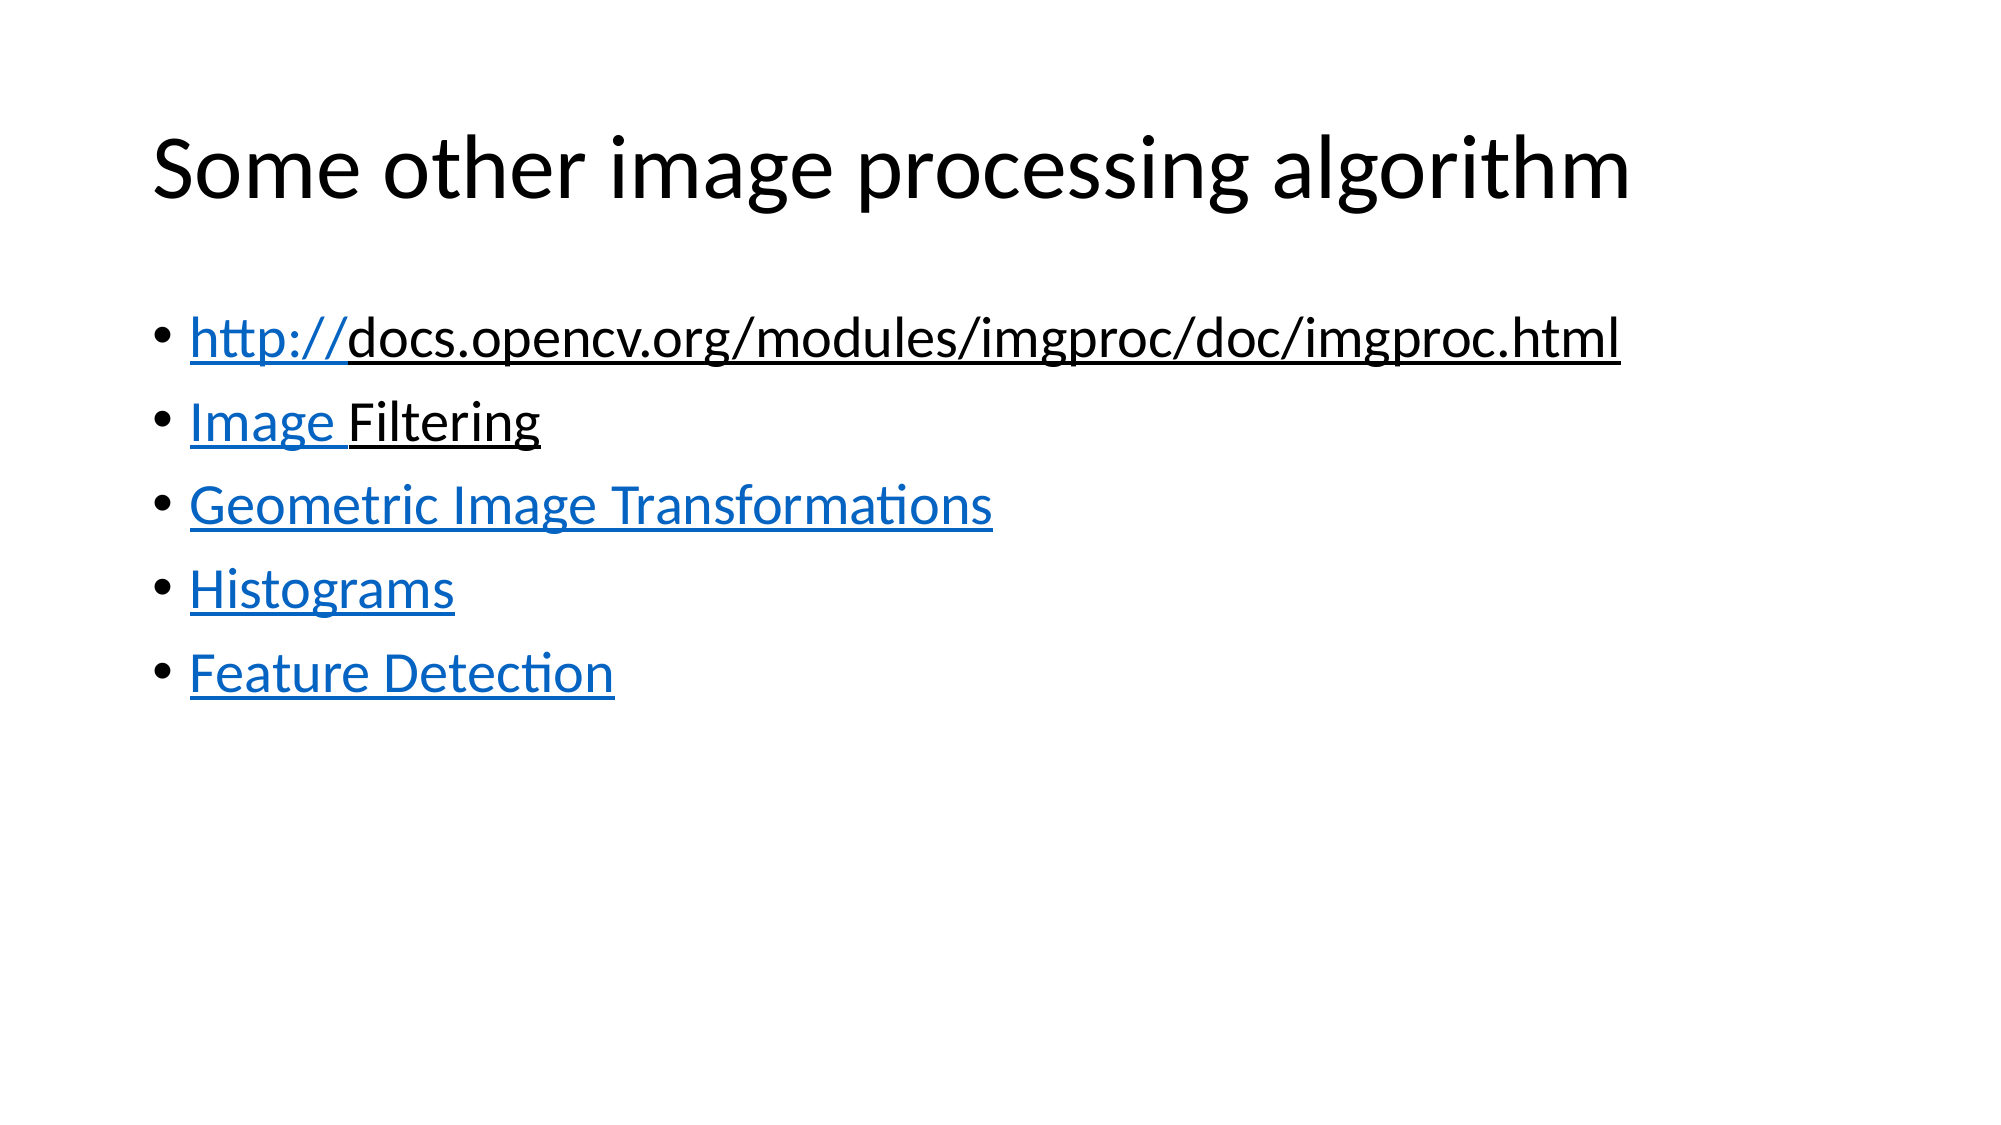

# Some other image processing algorithm
http://docs.opencv.org/modules/imgproc/doc/imgproc.html
Image Filtering
Geometric Image Transformations
Histograms
Feature Detection